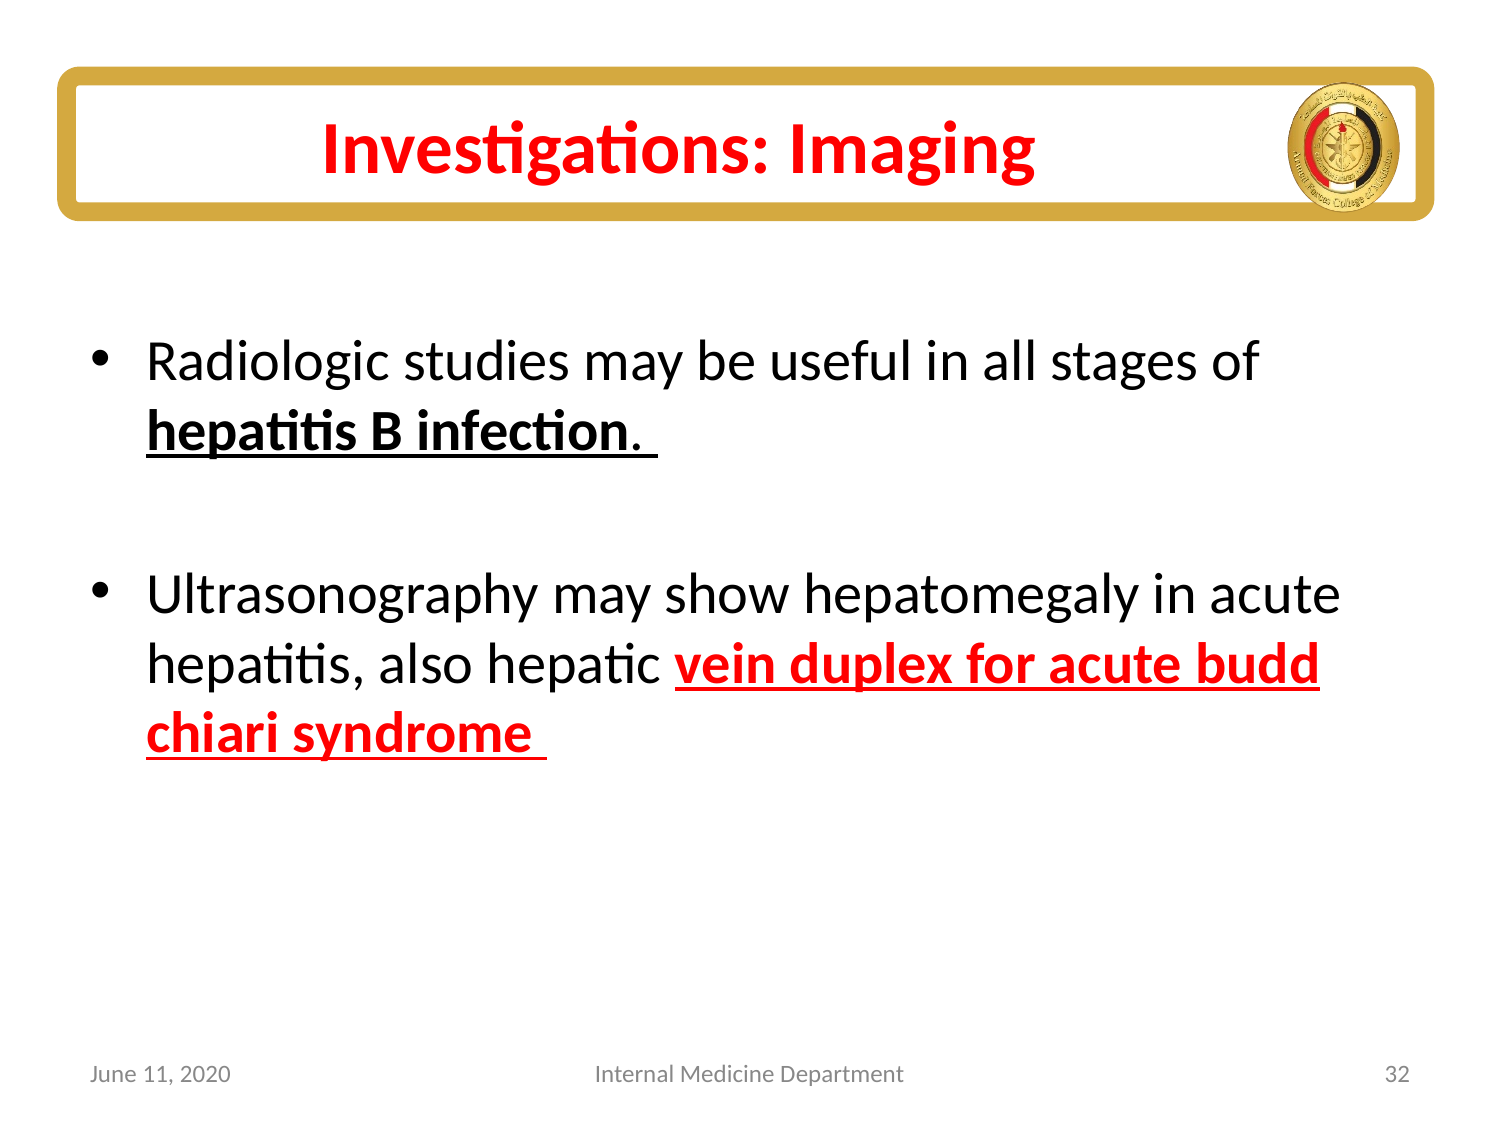

# Investigations: Imaging
Radiologic studies may be useful in all stages of hepatitis B infection.

Ultrasonography may show hepatomegaly in acute hepatitis, also hepatic vein duplex for acute budd chiari syndrome
June 11, 2020
Internal Medicine Department
32